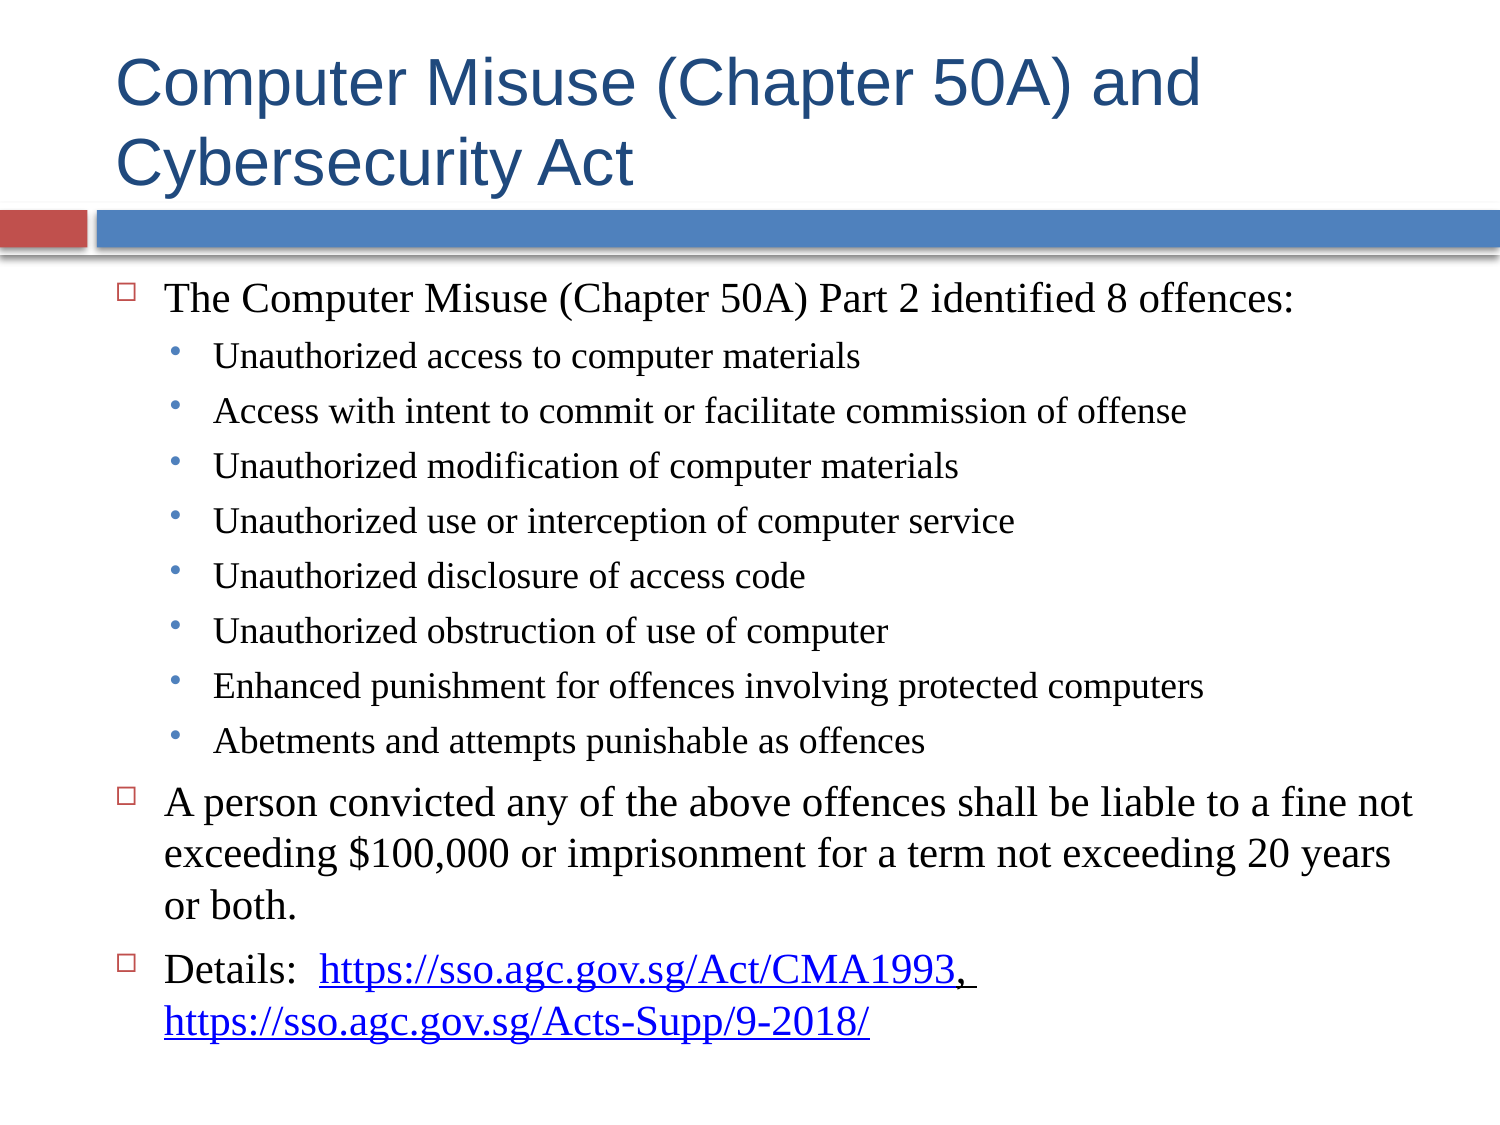

# Computer Misuse (Chapter 50A) and Cybersecurity Act
The Computer Misuse (Chapter 50A) Part 2 identified 8 offences:
Unauthorized access to computer materials
Access with intent to commit or facilitate commission of offense
Unauthorized modification of computer materials
Unauthorized use or interception of computer service
Unauthorized disclosure of access code
Unauthorized obstruction of use of computer
Enhanced punishment for offences involving protected computers
Abetments and attempts punishable as offences
A person convicted any of the above offences shall be liable to a fine not exceeding $100,000 or imprisonment for a term not exceeding 20 years or both.
Details:  https://sso.agc.gov.sg/Act/CMA1993, https://sso.agc.gov.sg/Acts-Supp/9-2018/